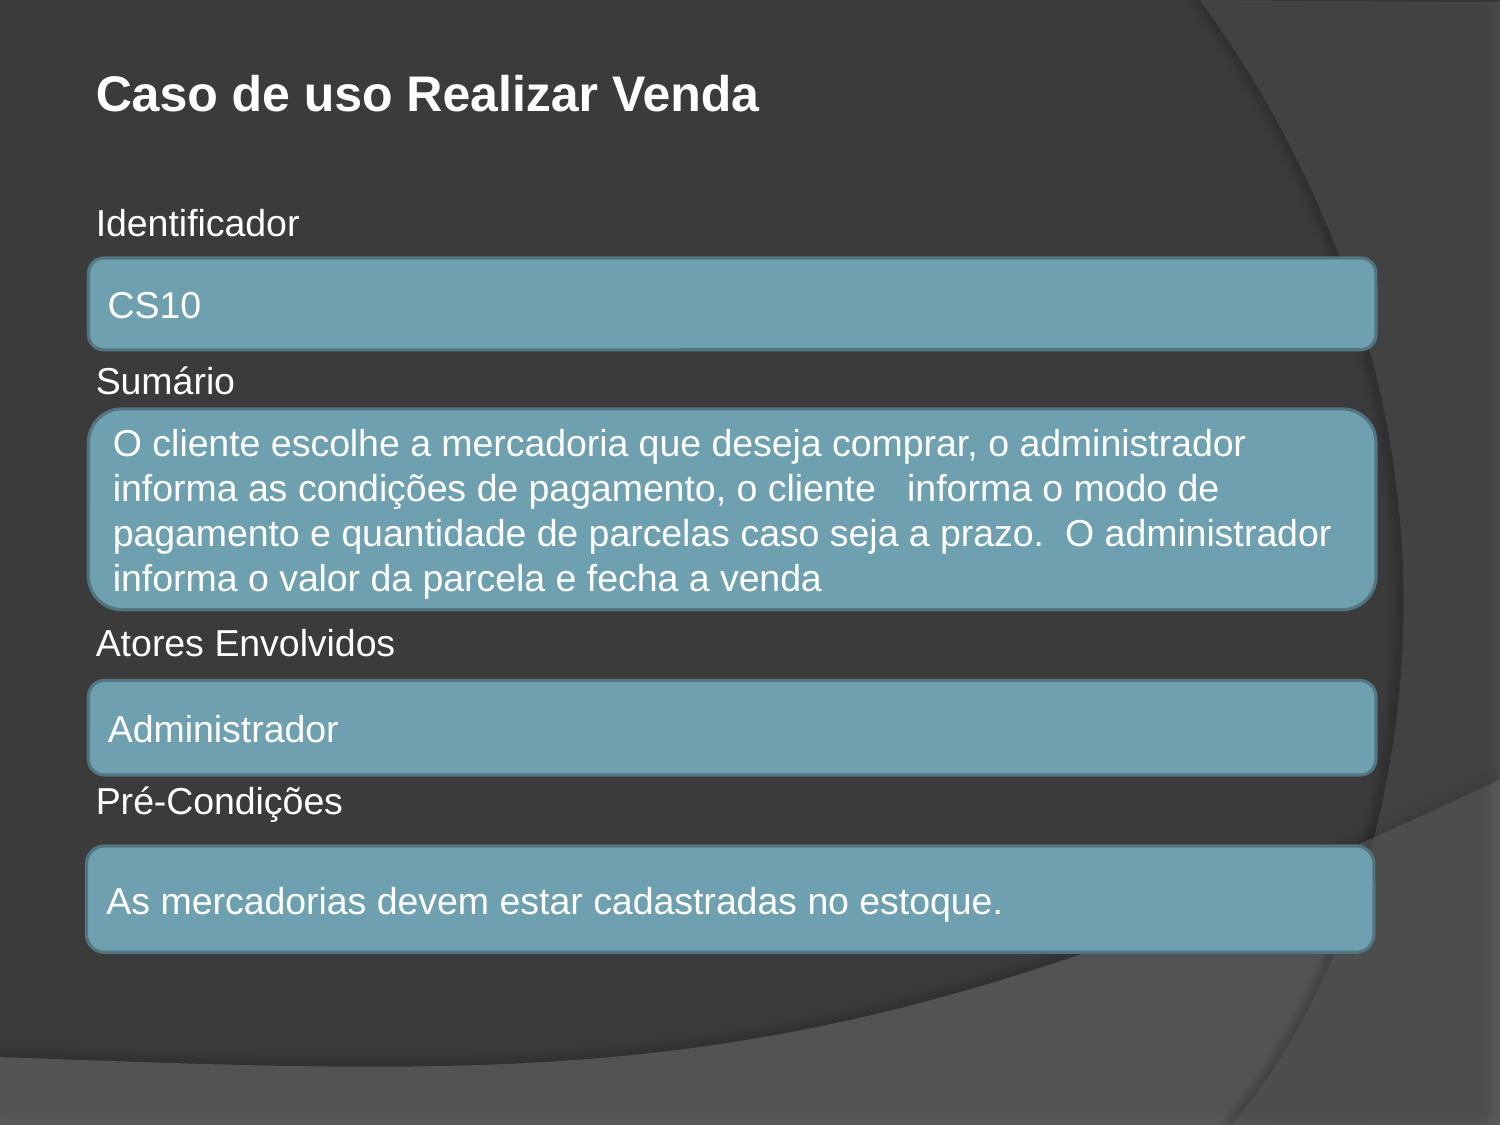

Caso de uso Realizar Venda

Identificador

Sumário

Atores Envolvidos

Pré-Condições

CS10
O cliente escolhe a mercadoria que deseja comprar, o administrador informa as condições de pagamento, o cliente   informa o modo de pagamento e quantidade de parcelas caso seja a prazo.  O administrador informa o valor da parcela e fecha a venda
Administrador
As mercadorias devem estar cadastradas no estoque.